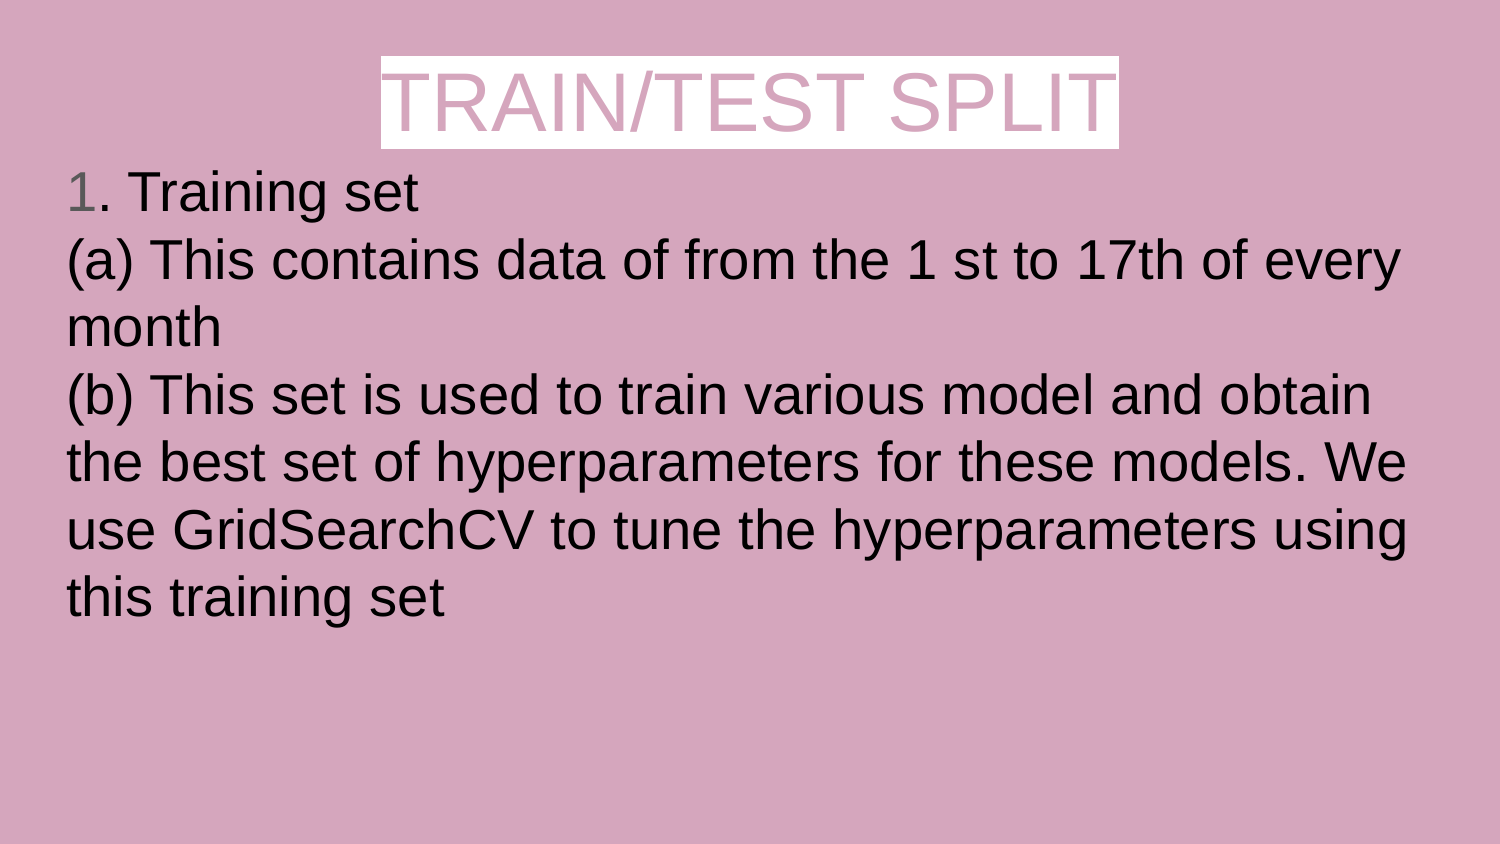

# TRAIN/TEST SPLIT
1. Training set
(a) This contains data of from the 1 st to 17th of every month
(b) This set is used to train various model and obtain the best set of hyperparameters for these models. We use GridSearchCV to tune the hyperparameters using this training set